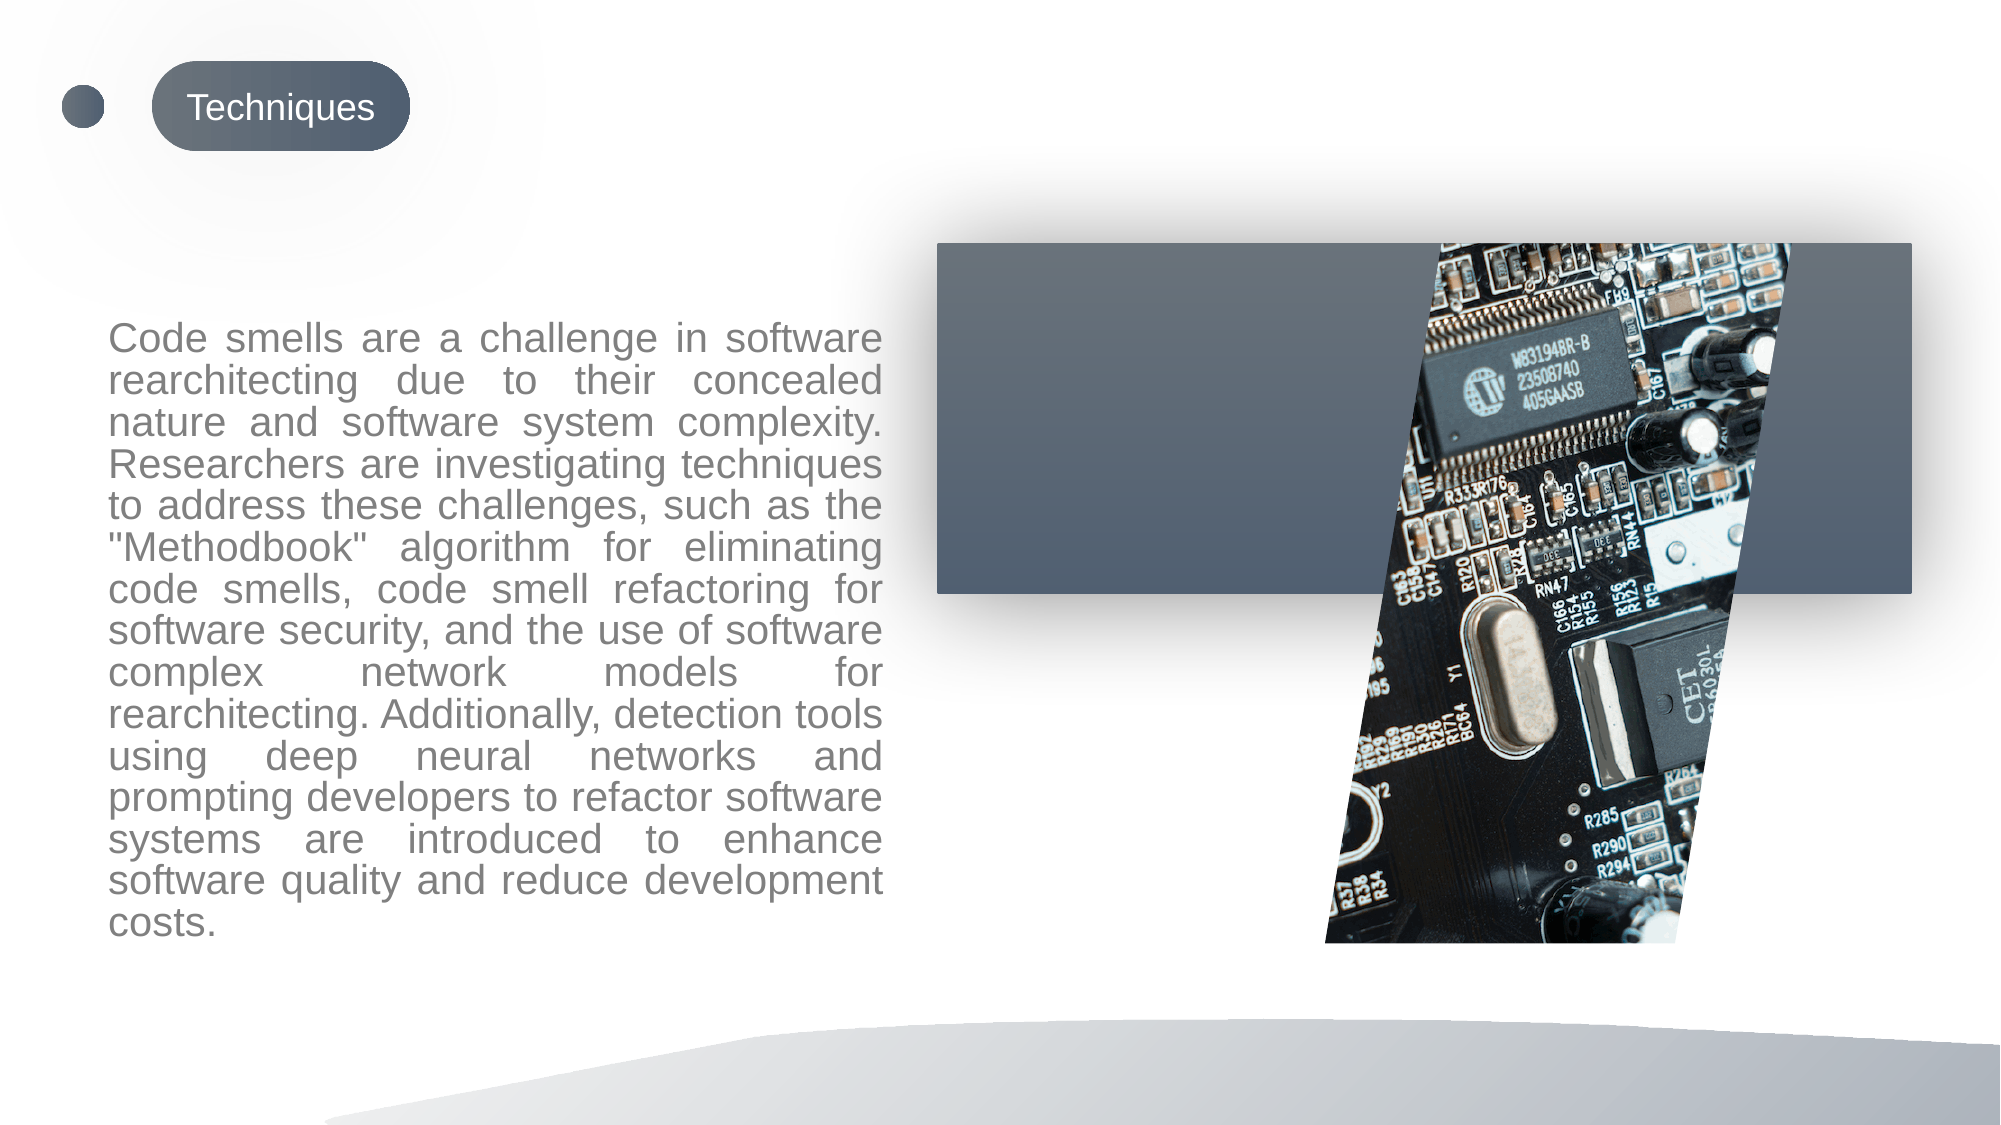

Techniques

Code smells are a challenge in software rearchitecting due to their concealed nature and software system complexity. Researchers are investigating techniques to address these challenges, such as the "Methodbook" algorithm for eliminating code smells, code smell refactoring for software security, and the use of software complex network models for rearchitecting. Additionally, detection tools using deep neural networks and prompting developers to refactor software systems are introduced to enhance software quality and reduce development costs.